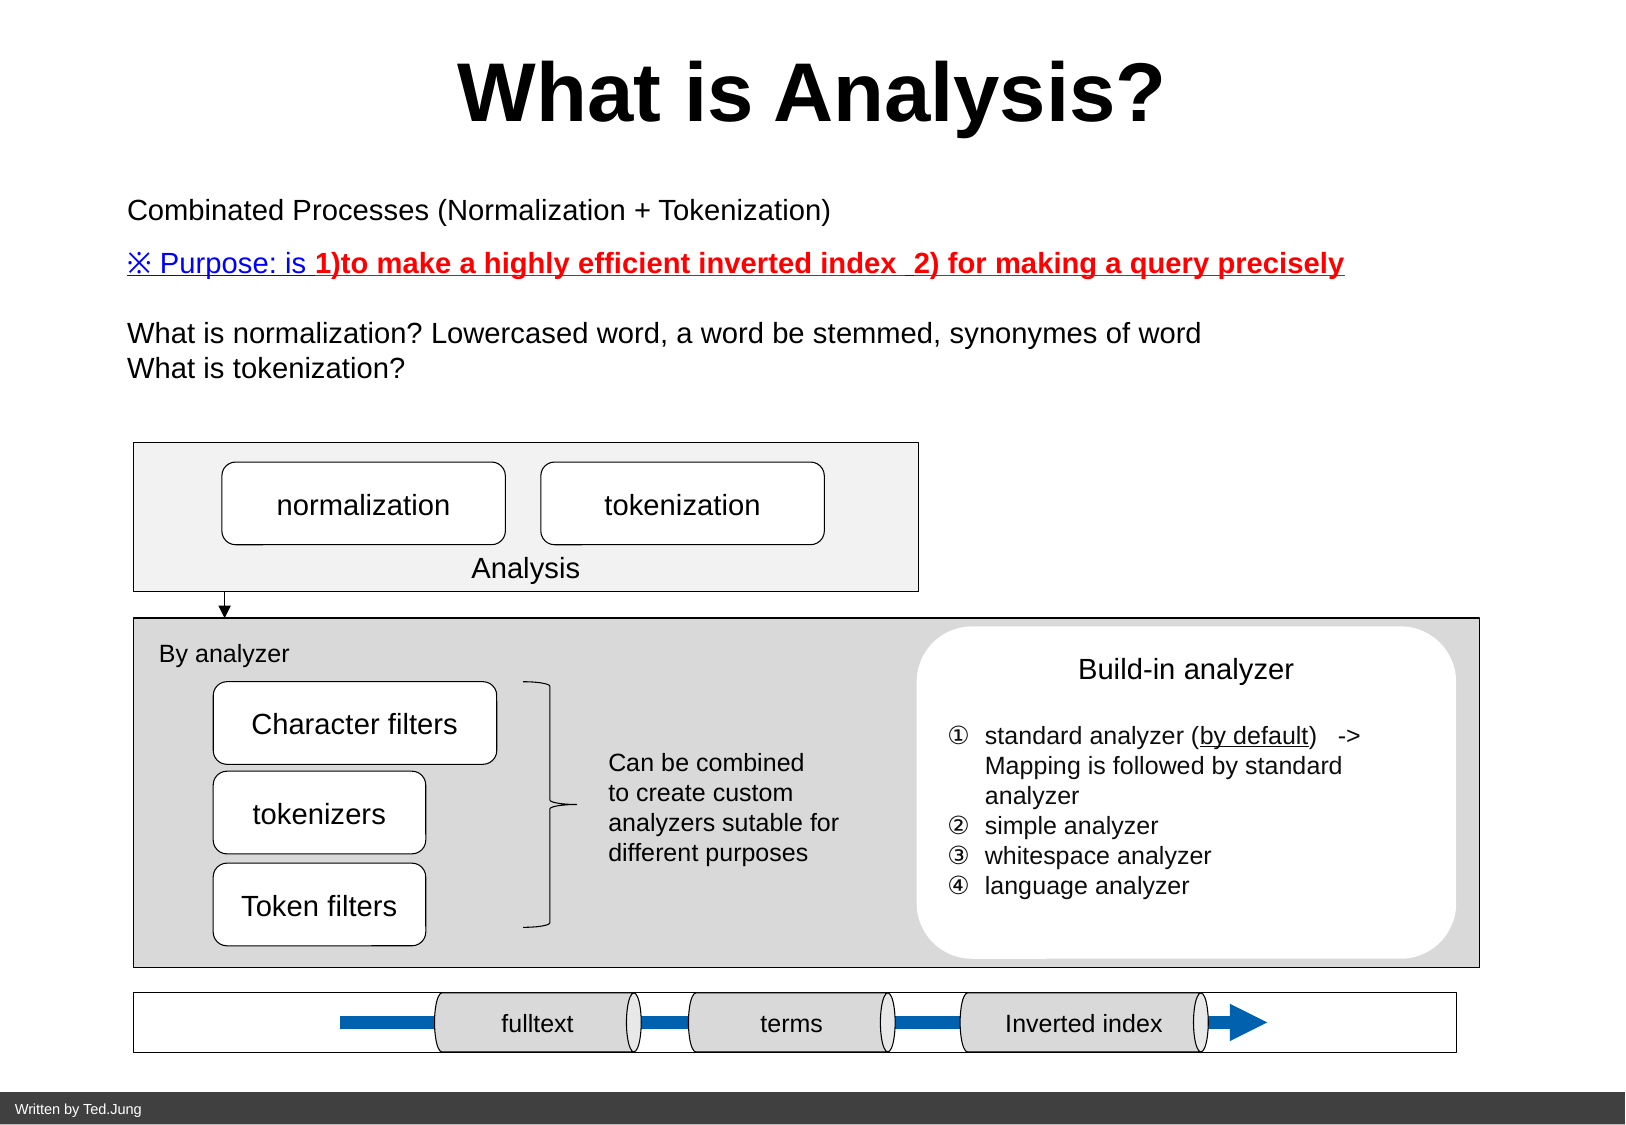

What is Analysis?
Combinated Processes (Normalization + Tokenization)
※ Purpose: is 1)to make a highly efficient inverted index  2) for making a query precisely

What is normalization? Lowercased word, a word be stemmed, synonymes of word
What is tokenization?
Analysis
normalization
tokenization

Build-in analyzer

standard analyzer (by default)   -> Mapping is followed by standard analyzer
simple analyzer
whitespace analyzer
language analyzer

By analyzer
Character filters

Can be combined
to create custom analyzers sutable for different purposes
tokenizers
Token filters

fulltext
terms
Inverted index